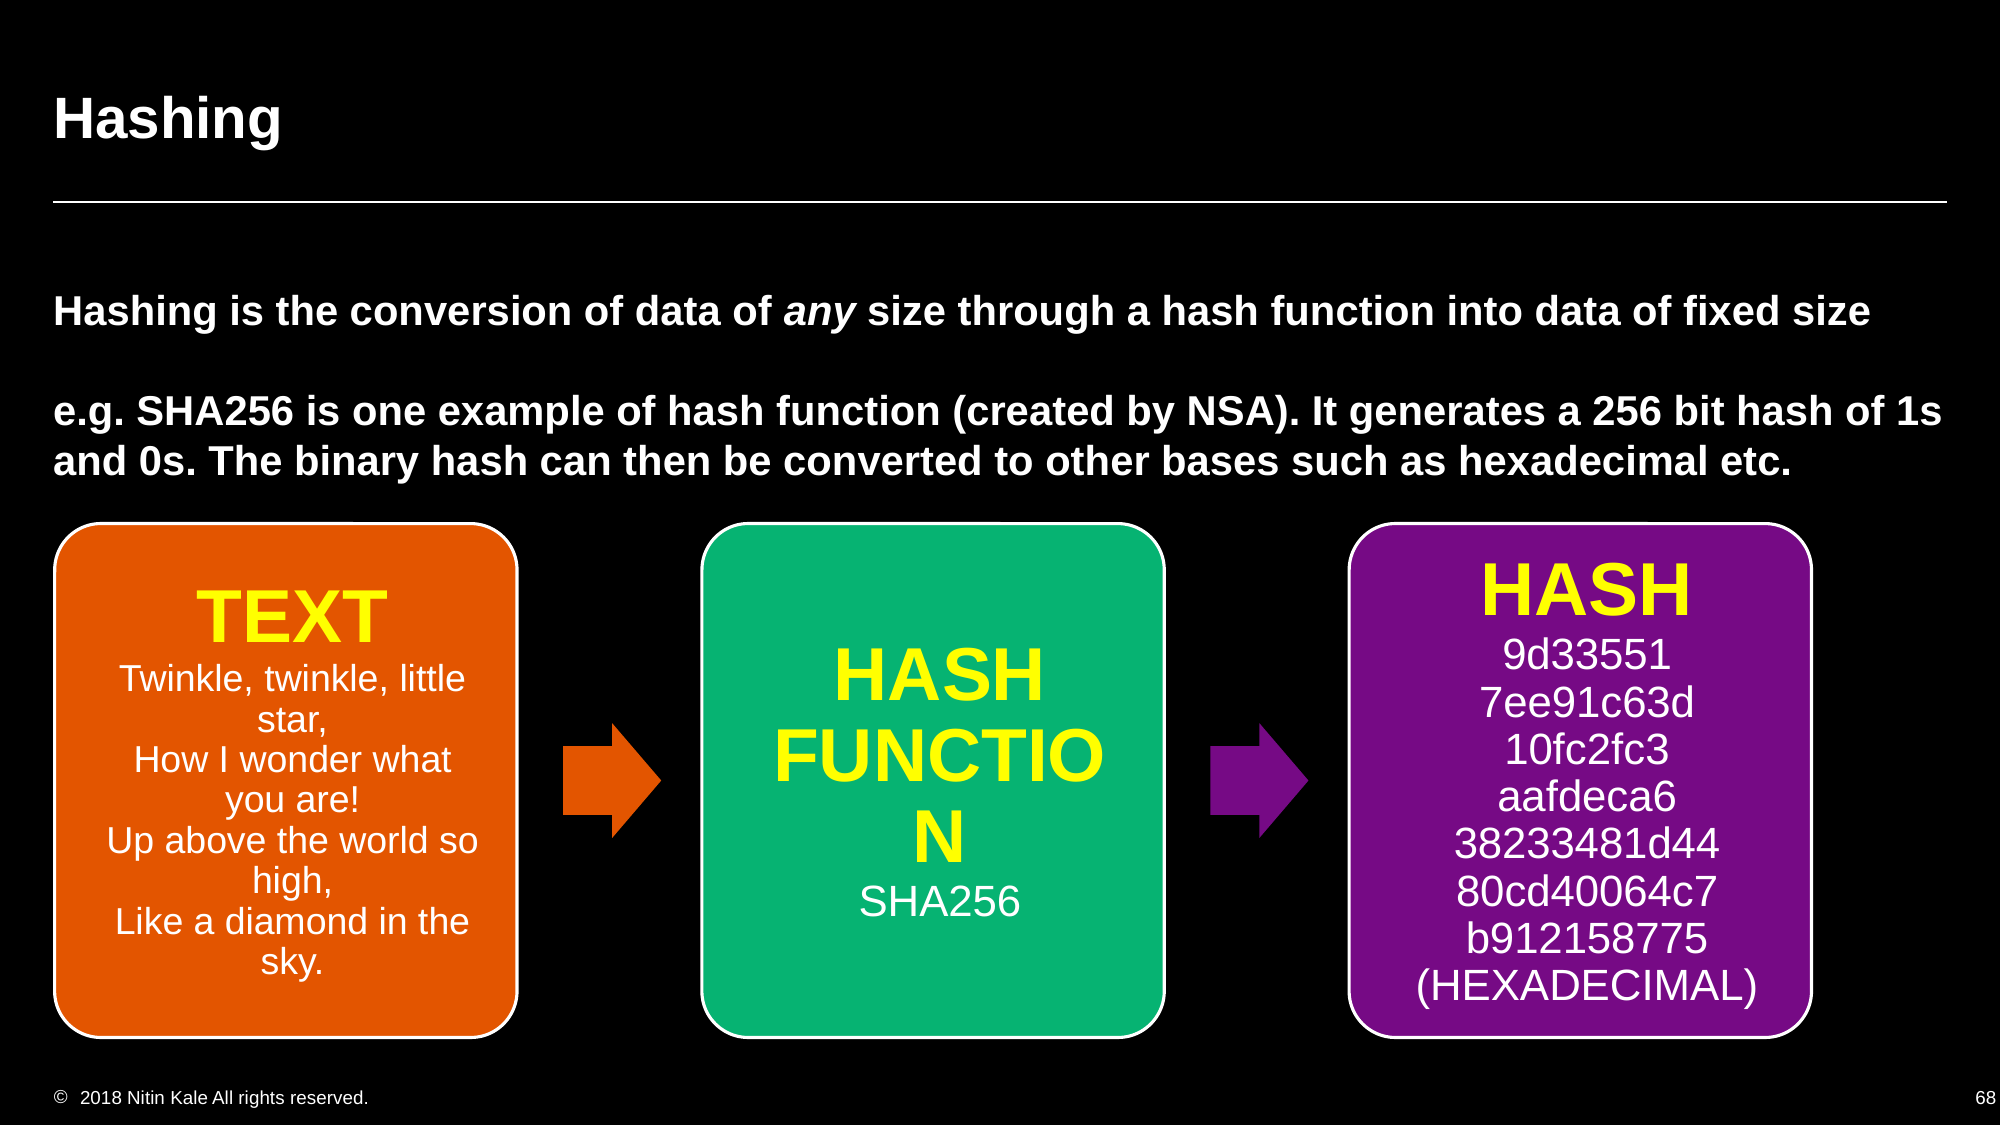

# Hashing
Hashing is the conversion of data of any size through a hash function into data of fixed size
e.g. SHA256 is one example of hash function (created by NSA). It generates a 256 bit hash of 1s and 0s. The binary hash can then be converted to other bases such as hexadecimal etc.

TEXT
Twinkle, twinkle, little star,
How I wonder what you are!
Up above the world so high,
Like a diamond in the sky.

HASH FUNCTION
SHA256

HASH
9d33551
7ee91c63d
10fc2fc3
aafdeca6
38233481d44
80cd40064c7
b912158775
(HEXADECIMAL)